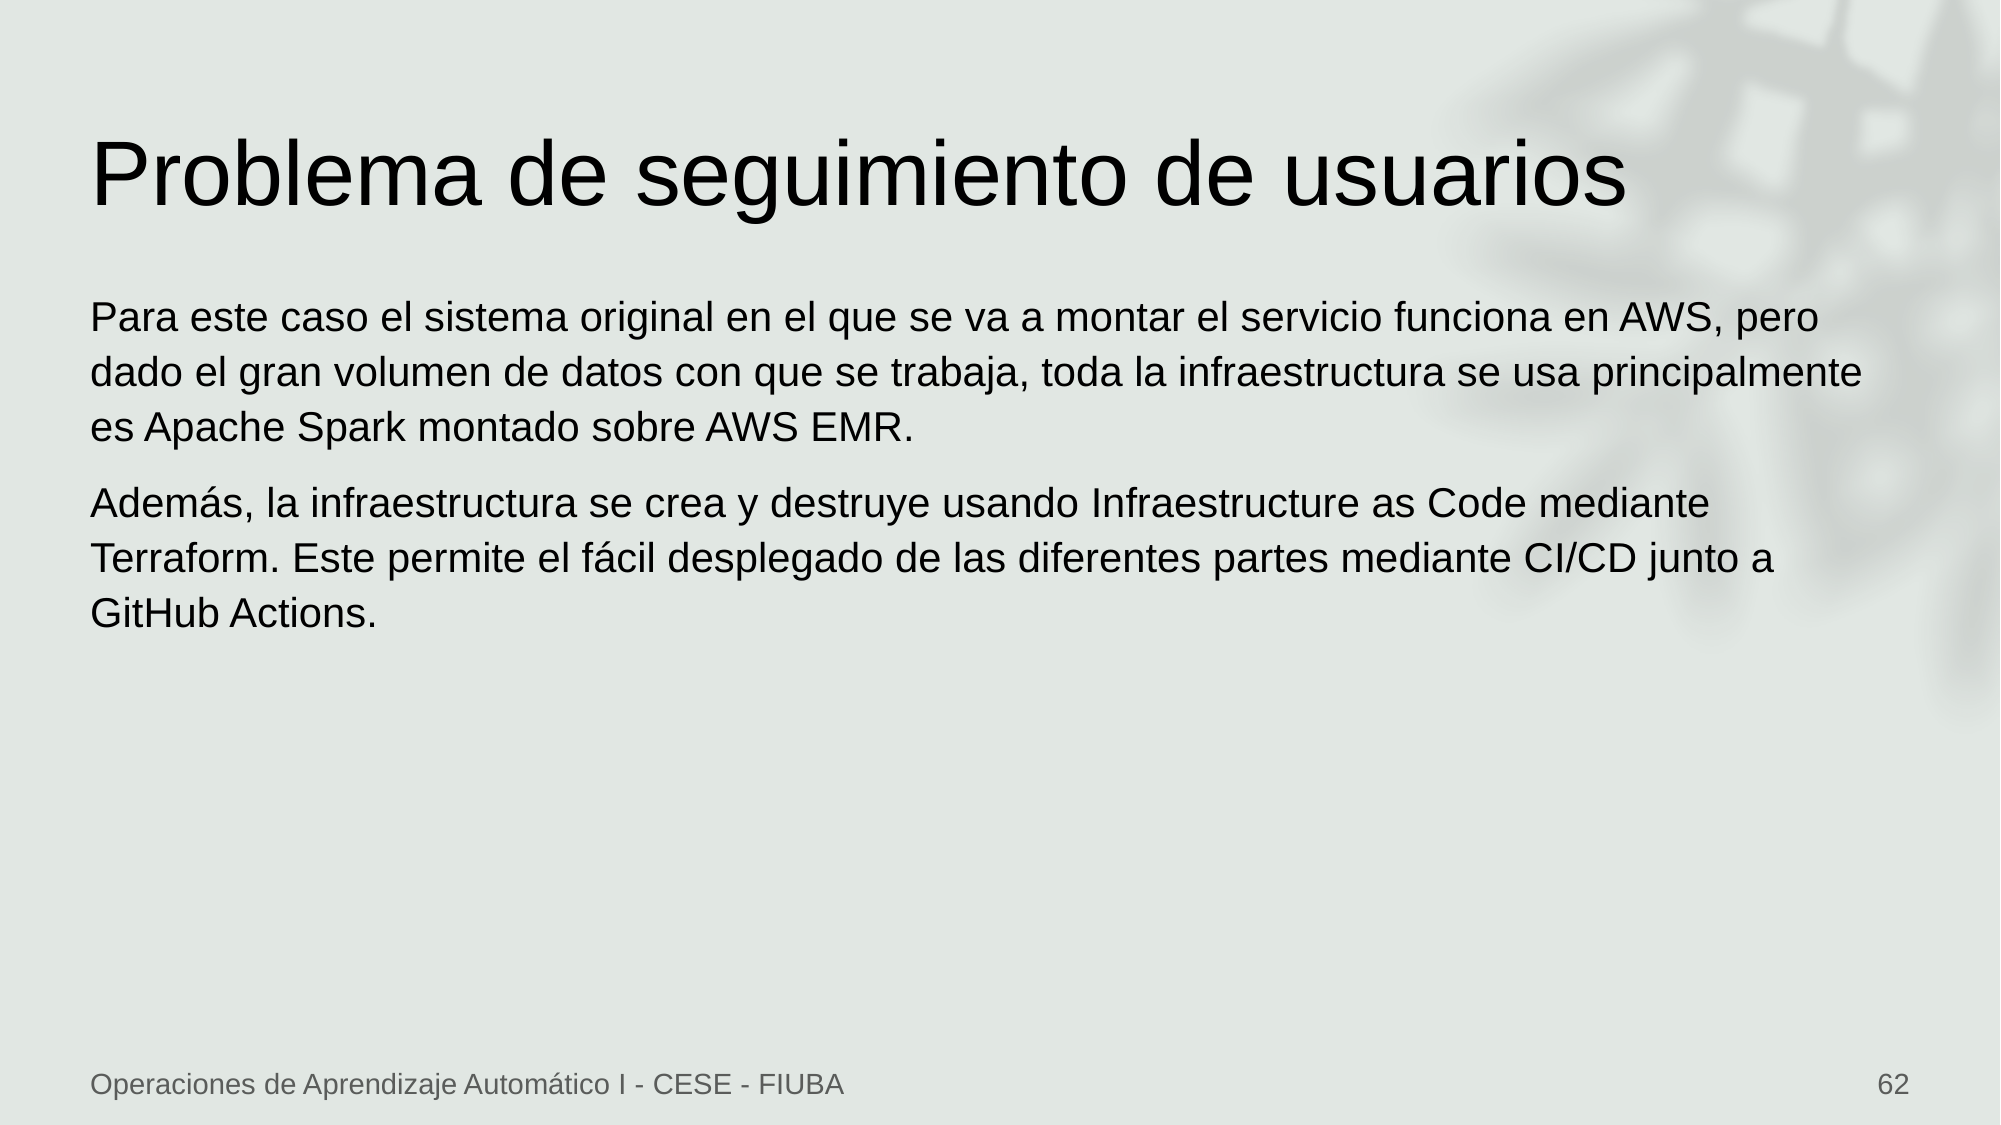

# Problema de seguimiento de usuarios
Para este caso el sistema original en el que se va a montar el servicio funciona en AWS, pero dado el gran volumen de datos con que se trabaja, toda la infraestructura se usa principalmente es Apache Spark montado sobre AWS EMR.
Además, la infraestructura se crea y destruye usando Infraestructure as Code mediante Terraform. Este permite el fácil desplegado de las diferentes partes mediante CI/CD junto a GitHub Actions.
Operaciones de Aprendizaje Automático I - CESE - FIUBA
62